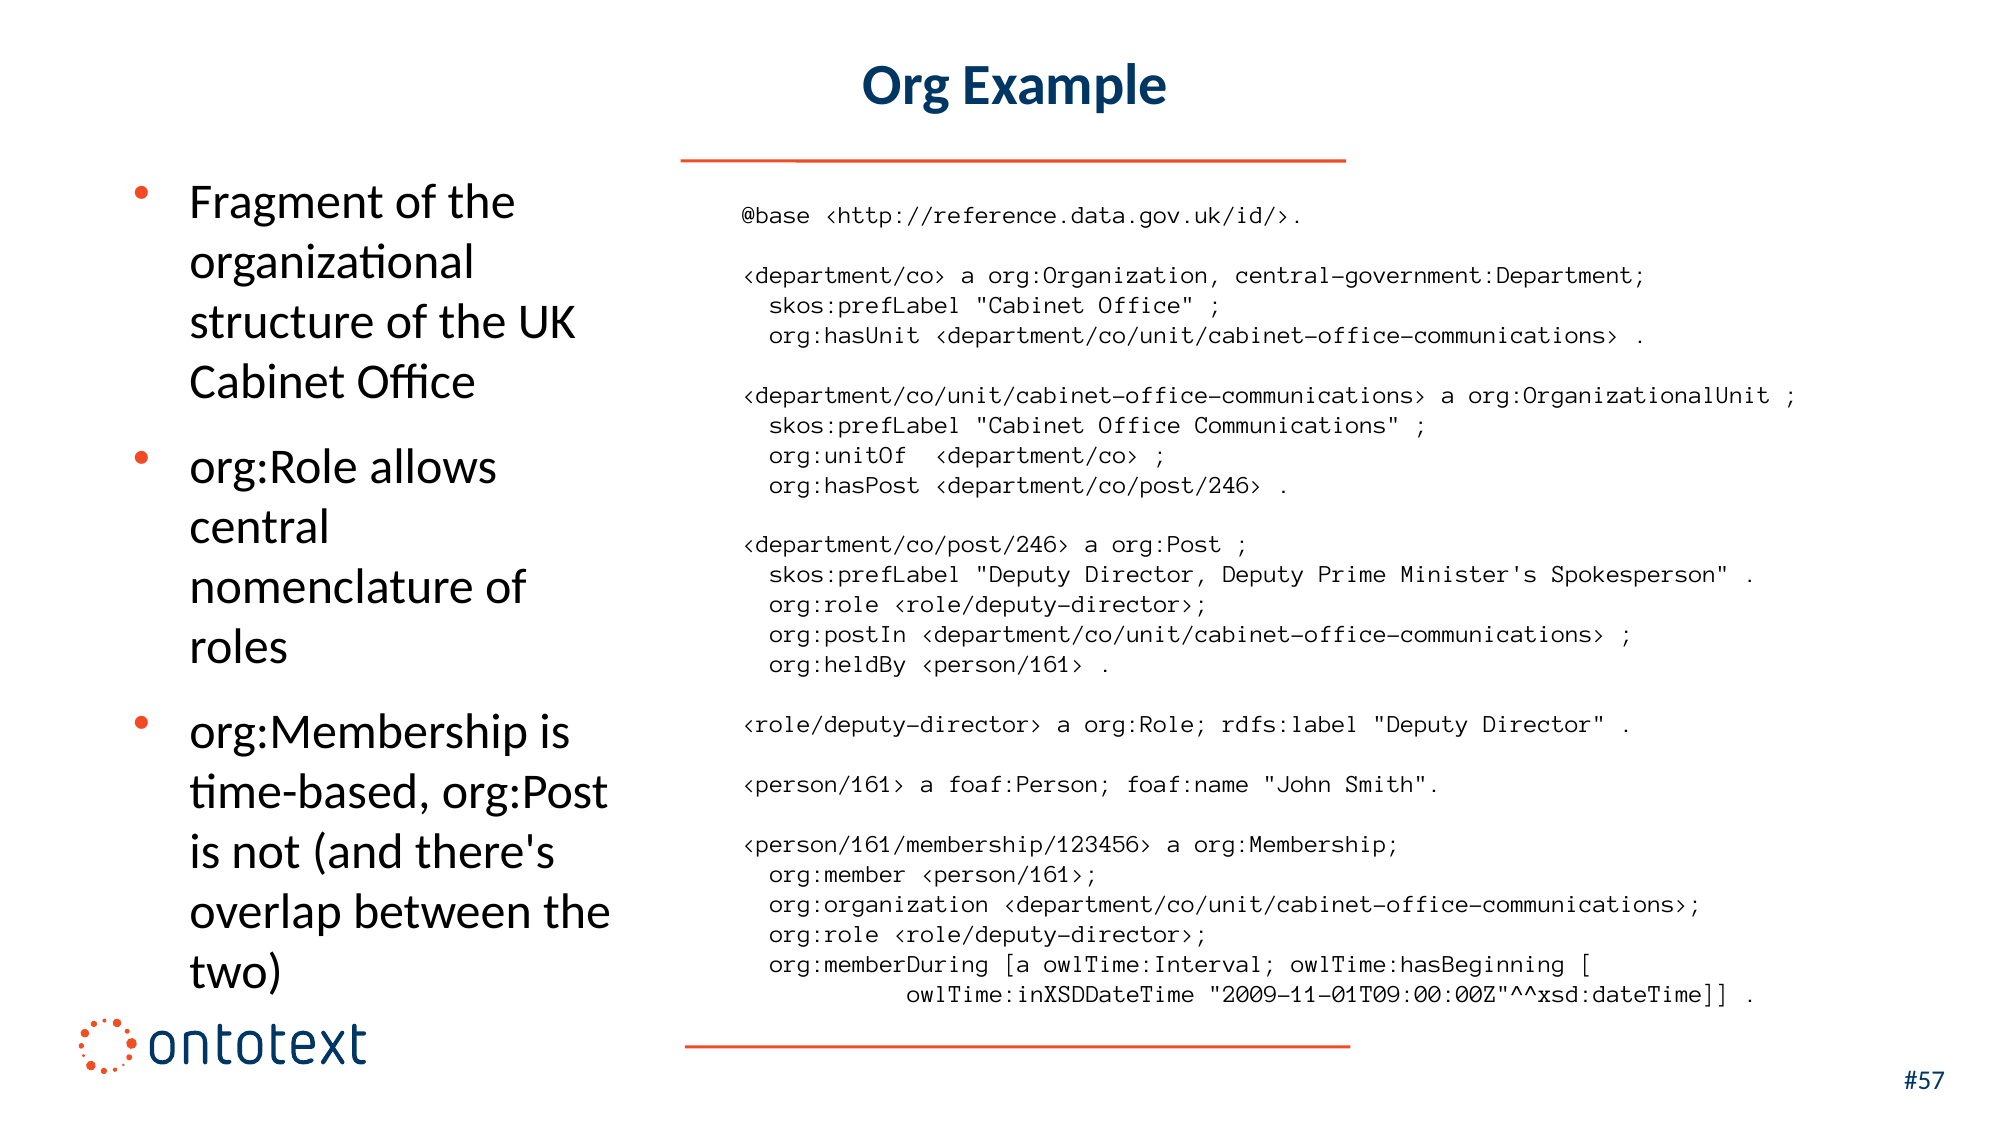

# Org Example
Fragment of the organizational structure of the UK Cabinet Office
org:Role allows central nomenclature of roles
org:Membership is time-based, org:Post is not (and there's overlap between the two)
@base <http://reference.data.gov.uk/id/>.

<department/co> a org:Organization, central-government:Department;
  skos:prefLabel "Cabinet Office" ;
  org:hasUnit <department/co/unit/cabinet-office-communications> .

<department/co/unit/cabinet-office-communications> a org:OrganizationalUnit ;
  skos:prefLabel "Cabinet Office Communications" ;
  org:unitOf  <department/co> ;
  org:hasPost <department/co/post/246> .

<department/co/post/246> a org:Post ;
  skos:prefLabel "Deputy Director, Deputy Prime Minister's Spokesperson" .
  org:role <role/deputy-director>;
  org:postIn <department/co/unit/cabinet-office-communications> ;
  org:heldBy <person/161> .

<role/deputy-director> a org:Role; rdfs:label "Deputy Director" .

<person/161> a foaf:Person; foaf:name "John Smith".

<person/161/membership/123456> a org:Membership;
  org:member <person/161>;
  org:organization <department/co/unit/cabinet-office-communications>;
  org:role <role/deputy-director>;
  org:memberDuring [a owlTime:Interval; owlTime:hasBeginning [
            owlTime:inXSDDateTime "2009-11-01T09:00:00Z"^^xsd:dateTime]] .
#57